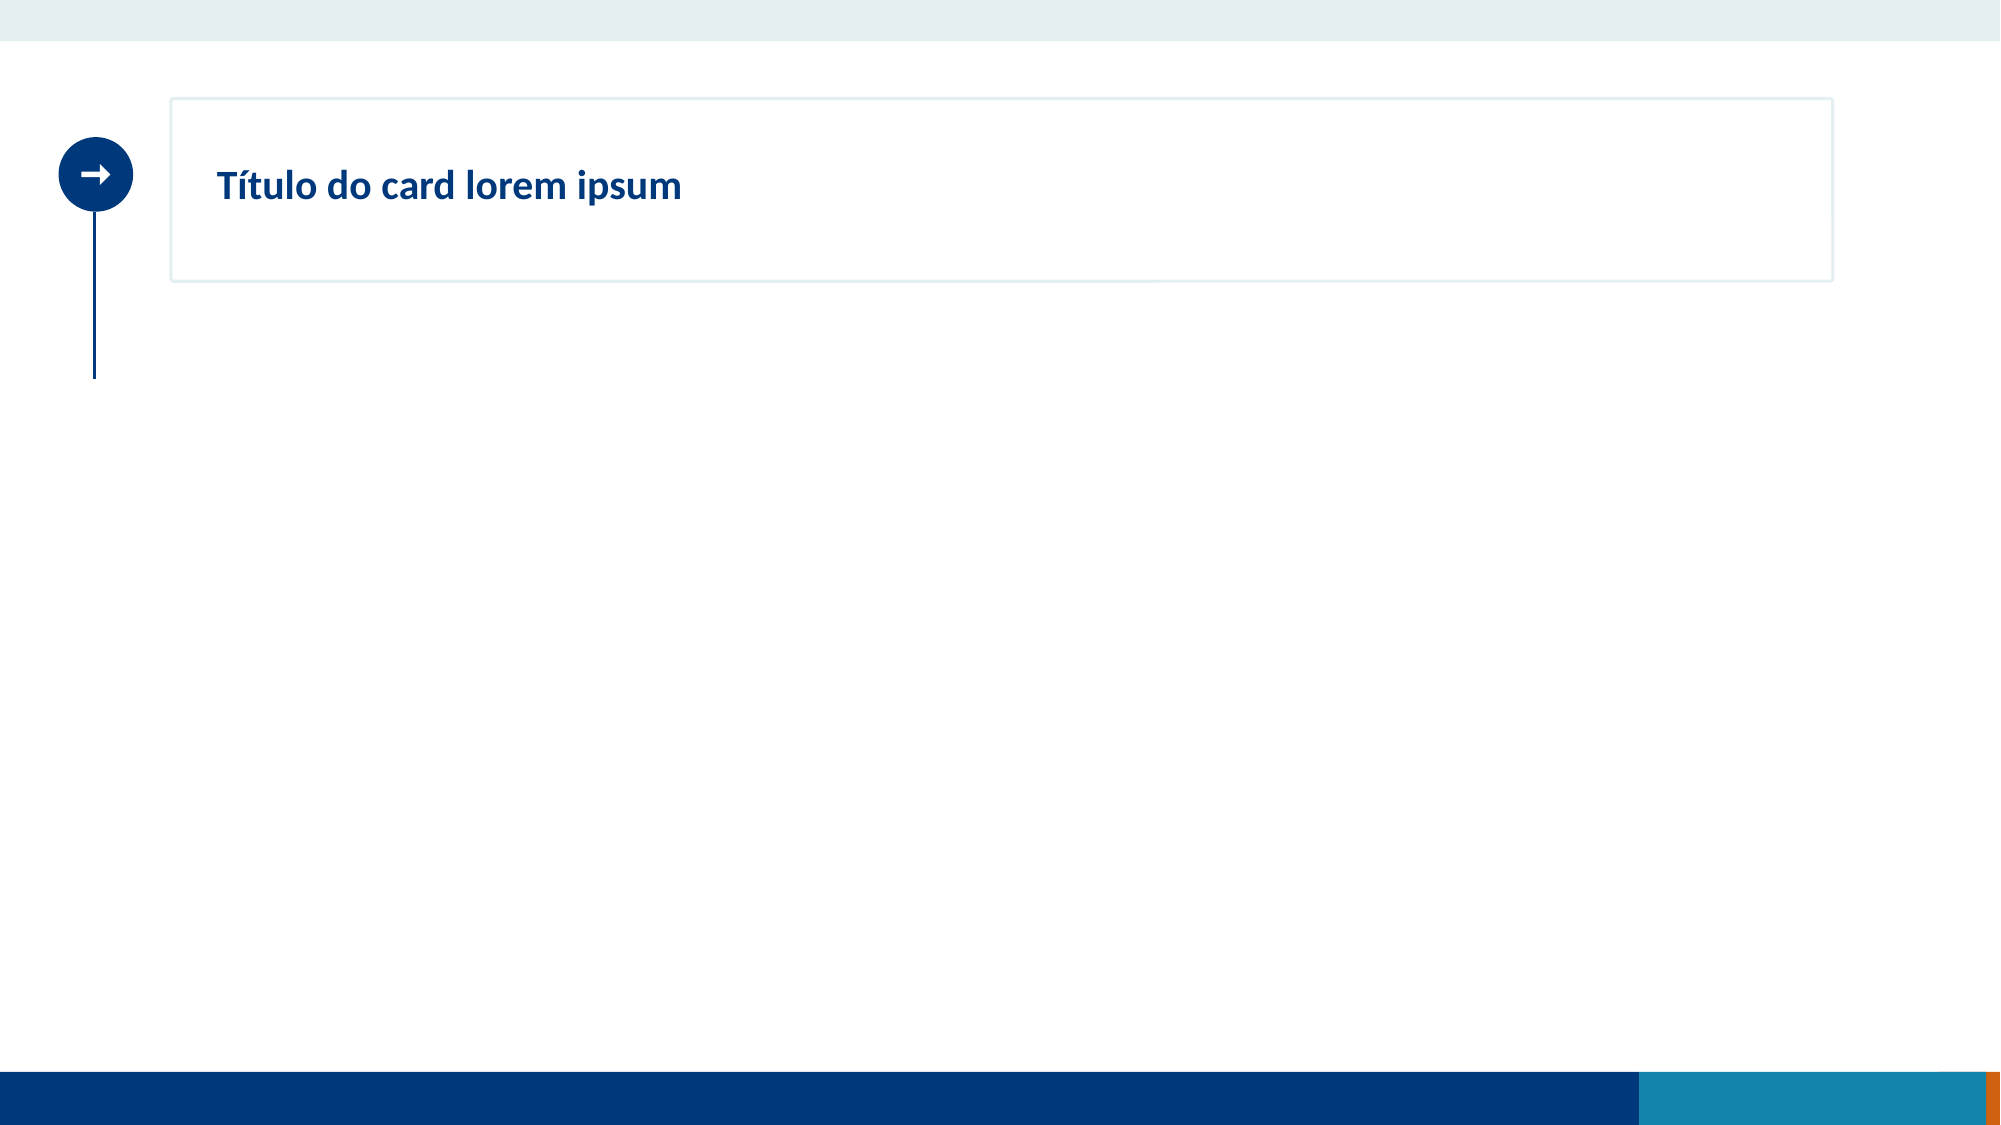

Componente:

Timeline vertical  (apenas título)

Título do card lorem ipsum

Orientações para professor/LXD:

O recurso está agrupado. Para ajustar a caixa de texto, aumente a linha apenas na respectiva camada.
Utilize o mouse para aumentar apenas a borda para baixo.